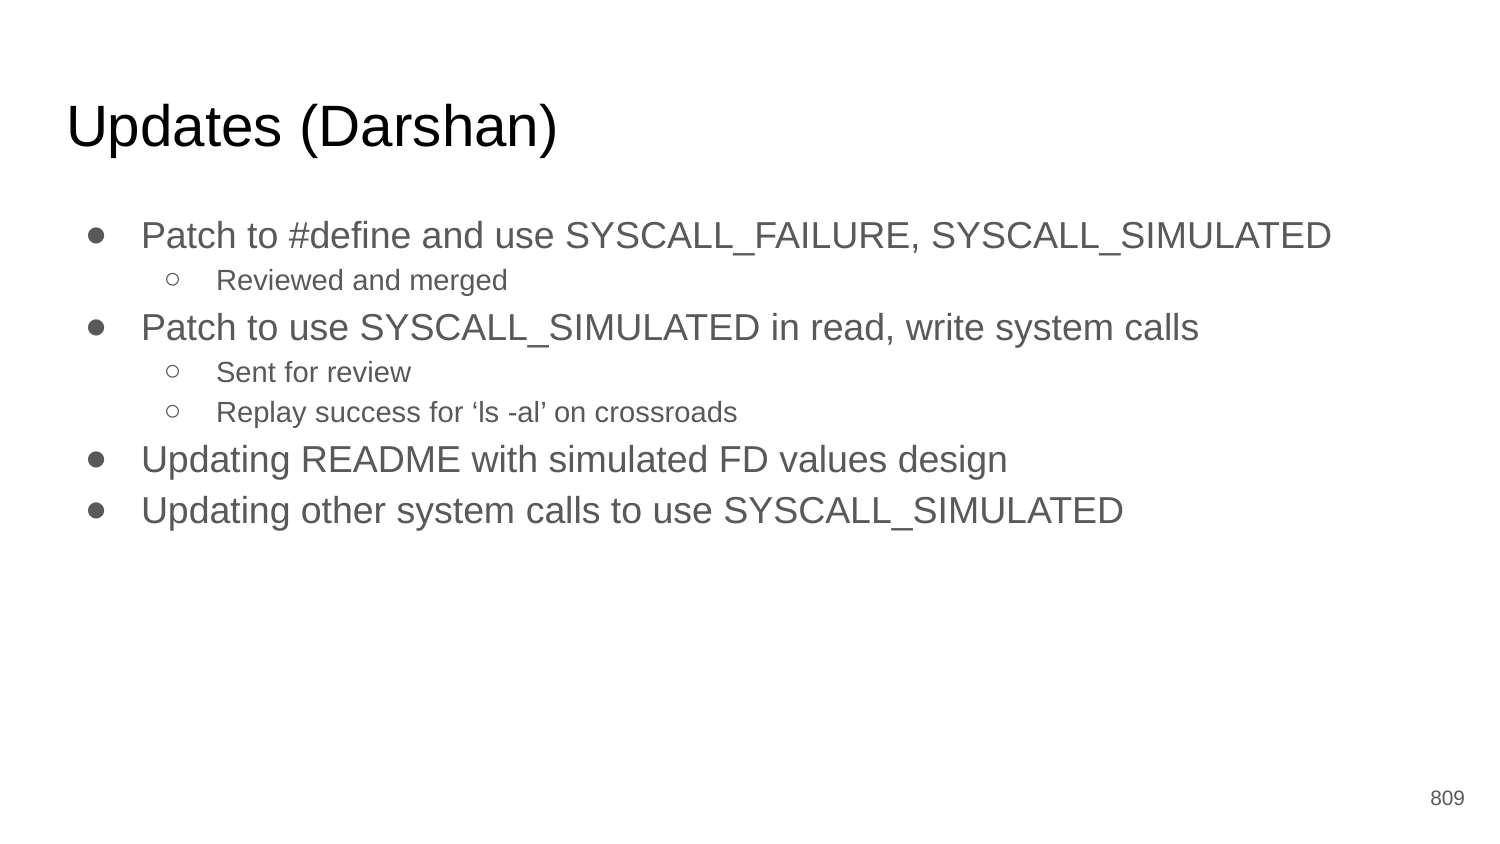

# Updates (Darshan)
Patch to #define and use SYSCALL_FAILURE, SYSCALL_SIMULATED
Reviewed and merged
Patch to use SYSCALL_SIMULATED in read, write system calls
Sent for review
Replay success for ‘ls -al’ on crossroads
Updating README with simulated FD values design
Updating other system calls to use SYSCALL_SIMULATED
809